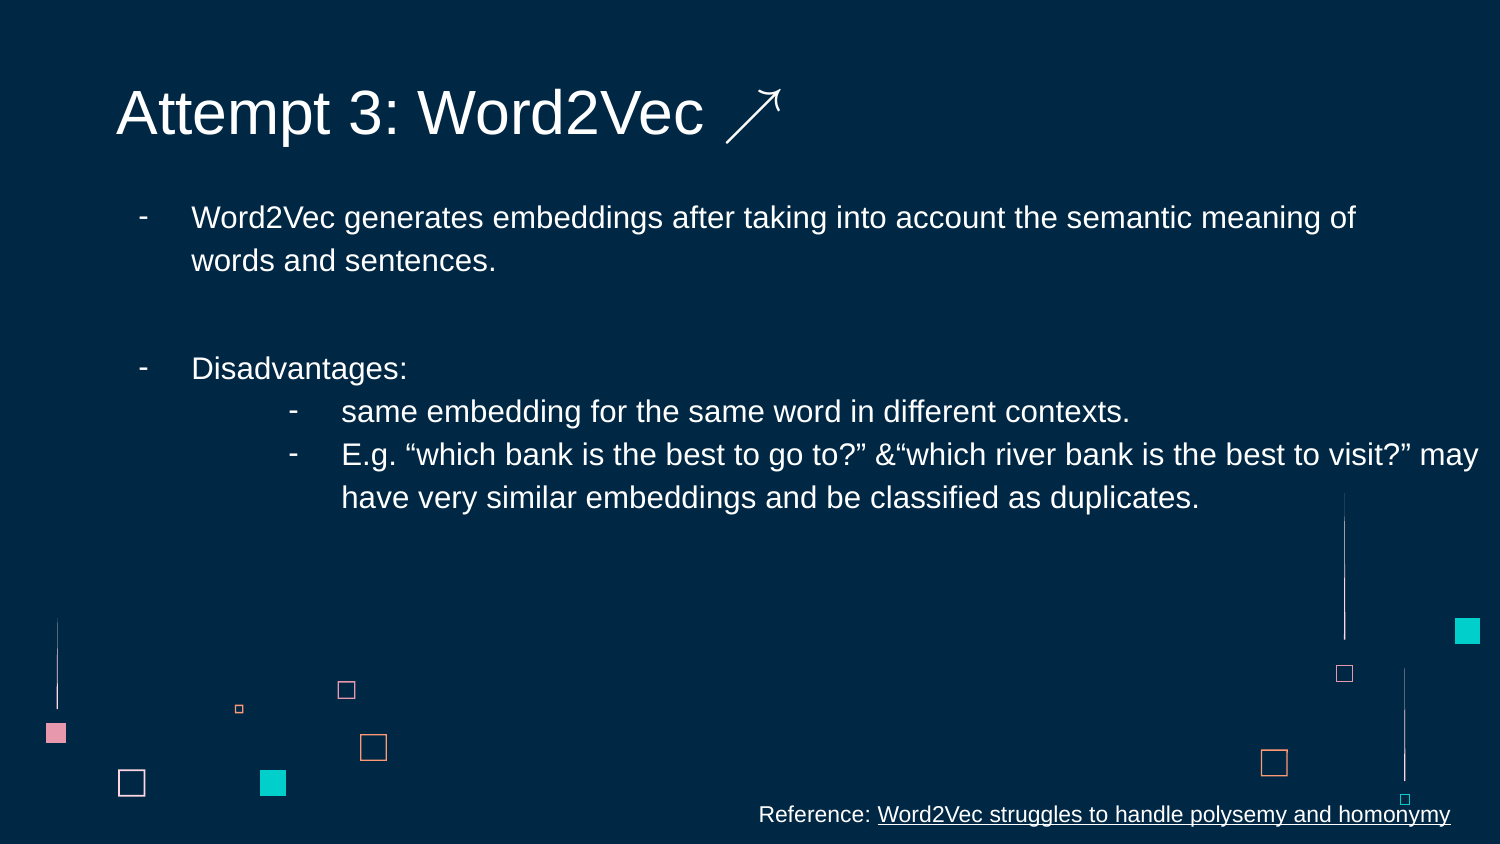

# Attempt 3: Word2Vec ↗
Word2Vec generates embeddings after taking into account the semantic meaning of words and sentences.
Disadvantages:
same embedding for the same word in different contexts.
E.g. “which bank is the best to go to?” &“which river bank is the best to visit?” may have very similar embeddings and be classified as duplicates.
Reference: Word2Vec struggles to handle polysemy and homonymy